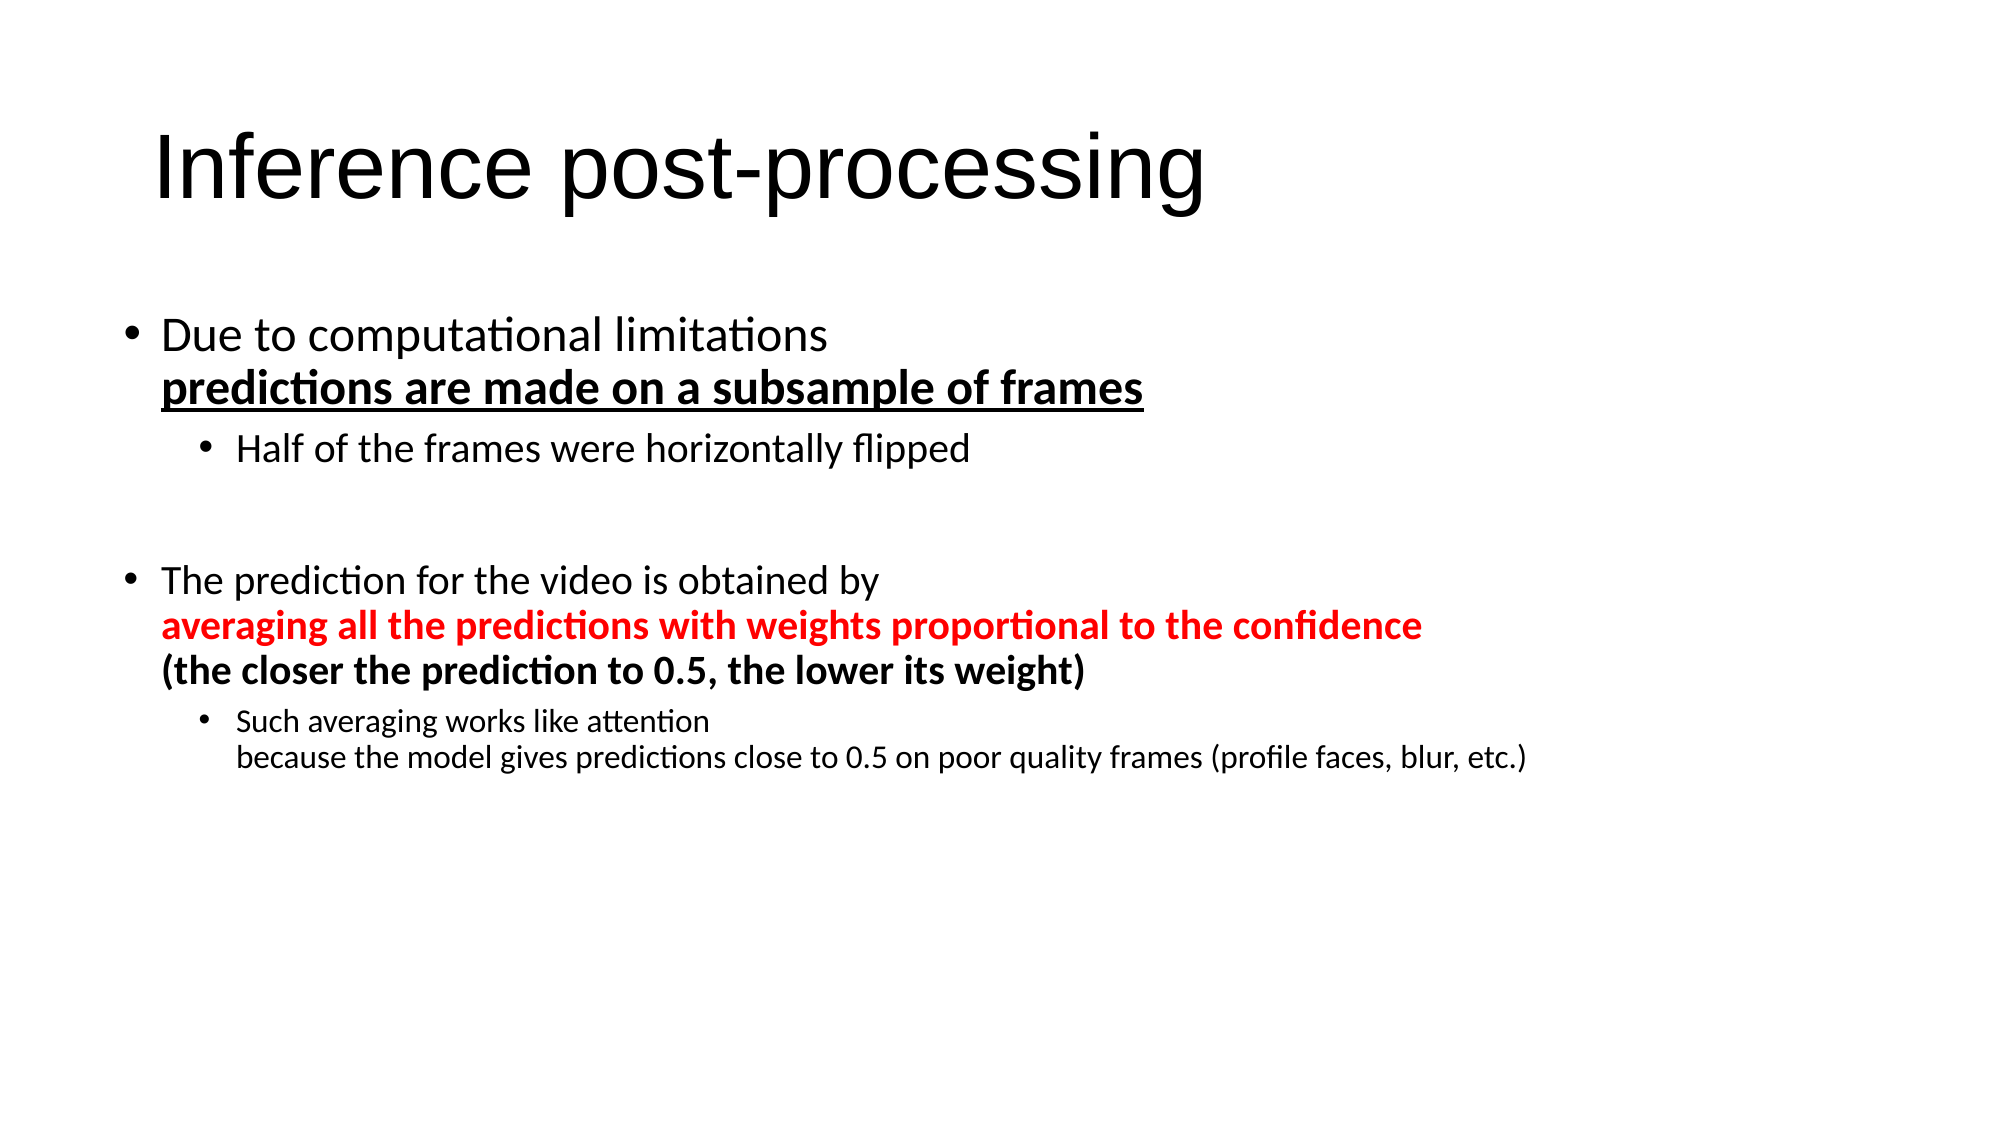

# Inference post-processing
Due to computational limitations
predictions are made on a subsample of frames
Half of the frames were horizontally flipped

The prediction for the video is obtained by
averaging all the predictions with weights proportional to the confidence
(the closer the prediction to 0.5, the lower its weight)
Such averaging works like attention
because the model gives predictions close to 0.5 on poor quality frames (profile faces, blur, etc.)